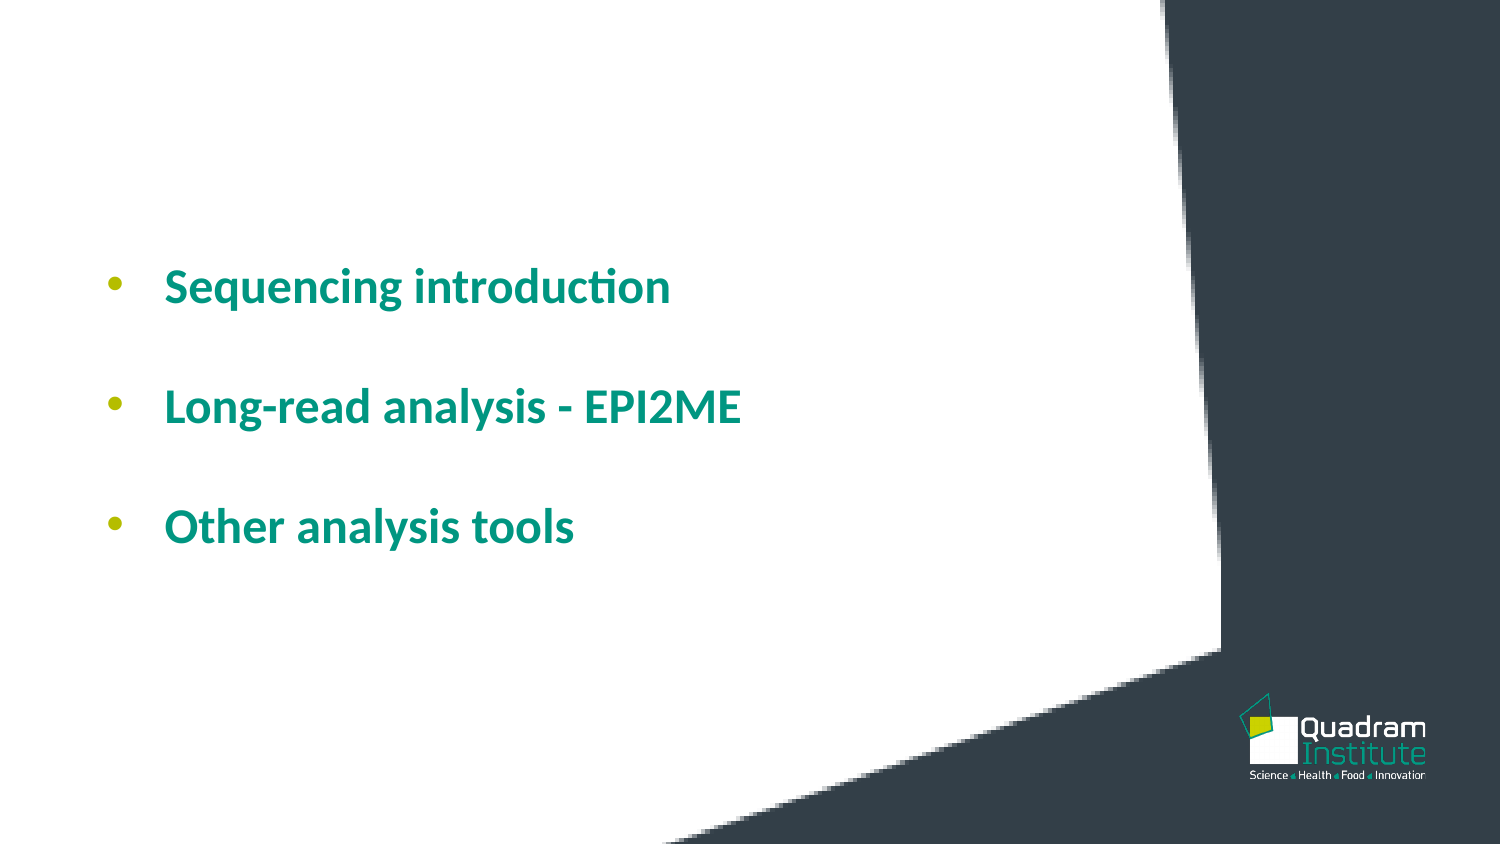

Sequencing introduction

 Long-read analysis - EPI2ME

 Other analysis tools